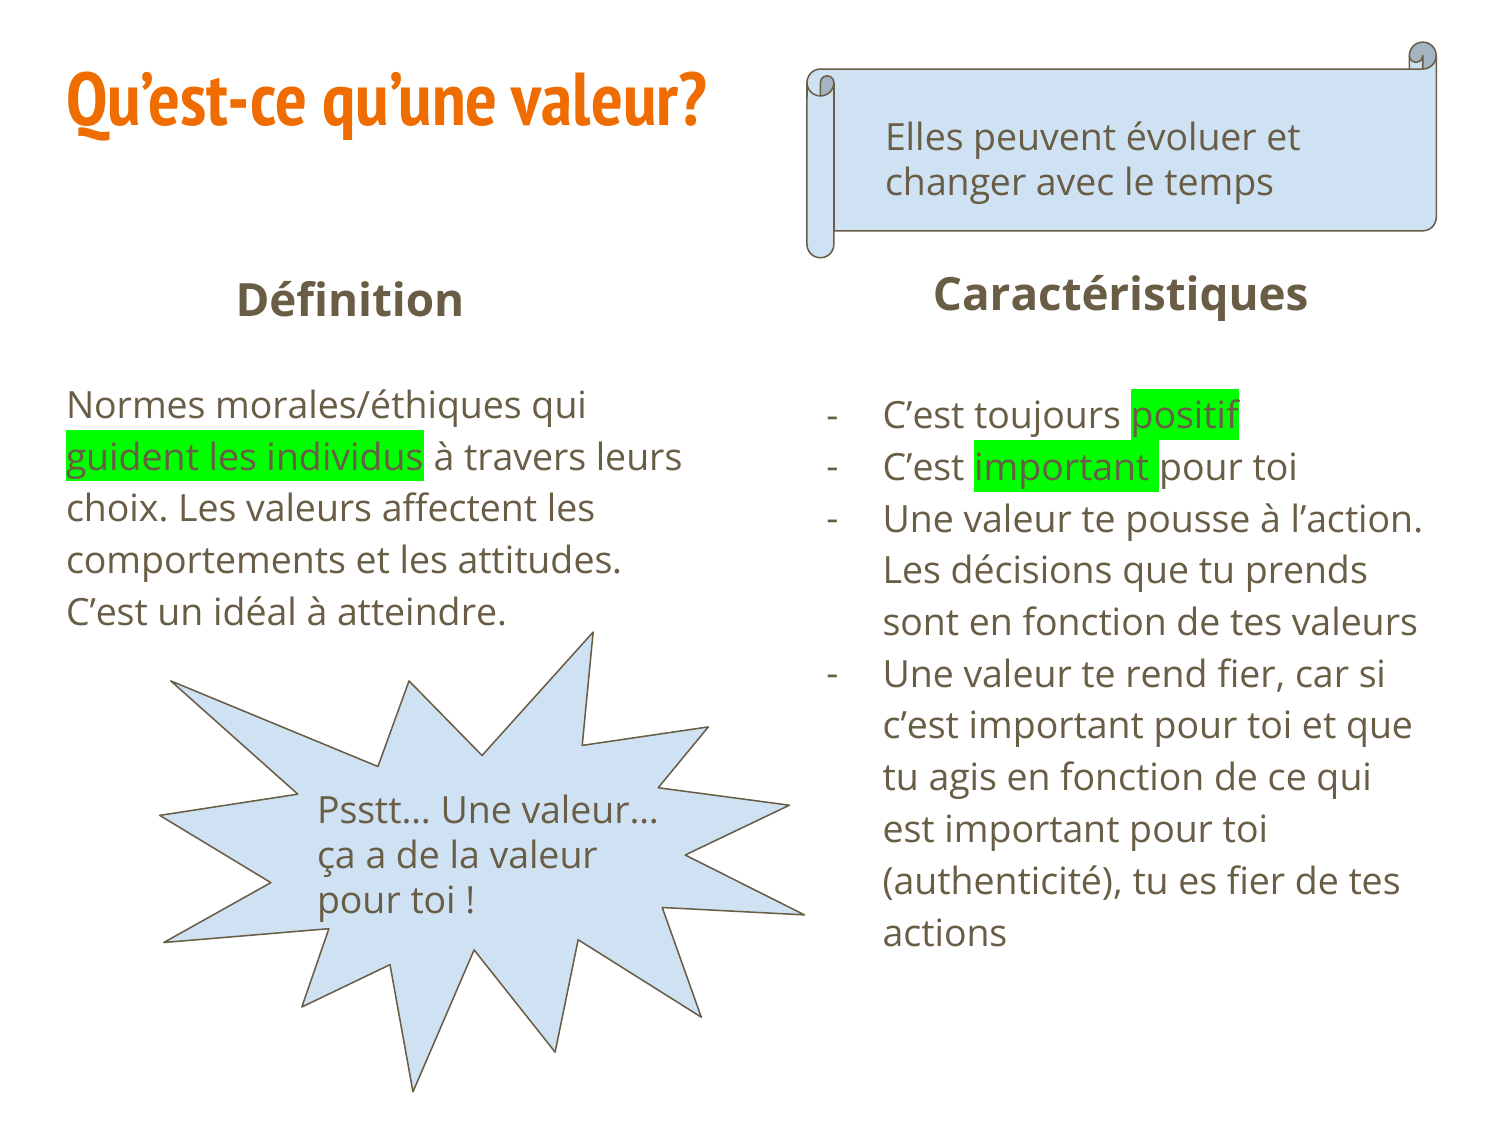

# Qu’est-ce qu’une valeur?

Elles peuvent évoluer et changer avec le temps
Caractéristiques
Définition
Normes morales/éthiques qui guident les individus à travers leurs choix. Les valeurs affectent les comportements et les attitudes. C’est un idéal à atteindre.

C’est toujours positif
C’est important pour toi
Une valeur te pousse à l’action. Les décisions que tu prends sont en fonction de tes valeurs
Une valeur te rend fier, car si c’est important pour toi et que tu agis en fonction de ce qui est important pour toi (authenticité), tu es fier de tes actions

Psstt… Une valeur… ça a de la valeur pour toi !